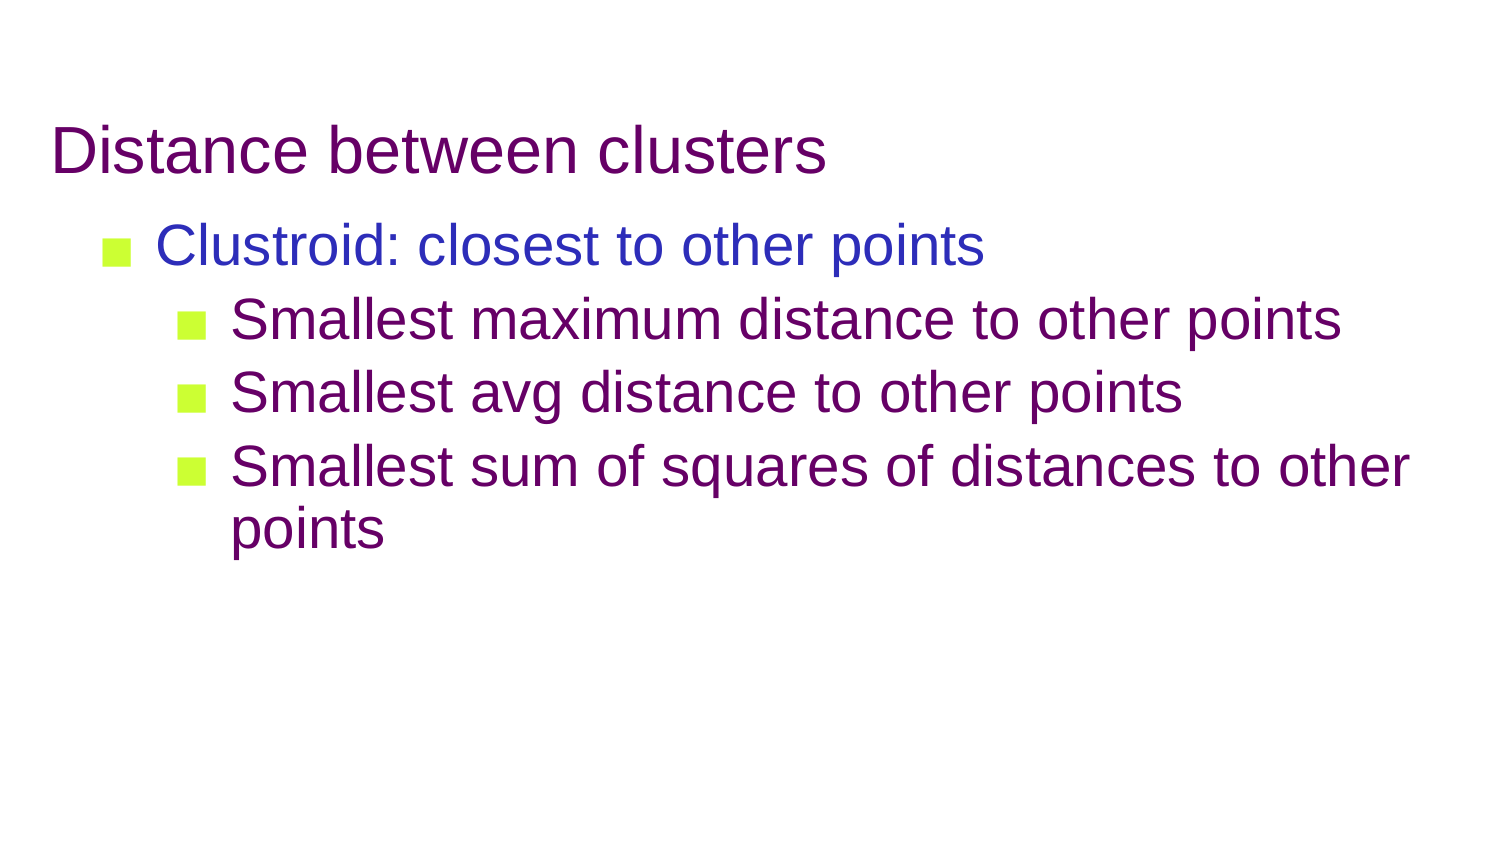

# Distance between clusters
Clustroid: closest to other points
Smallest maximum distance to other points
Smallest avg distance to other points
Smallest sum of squares of distances to other points